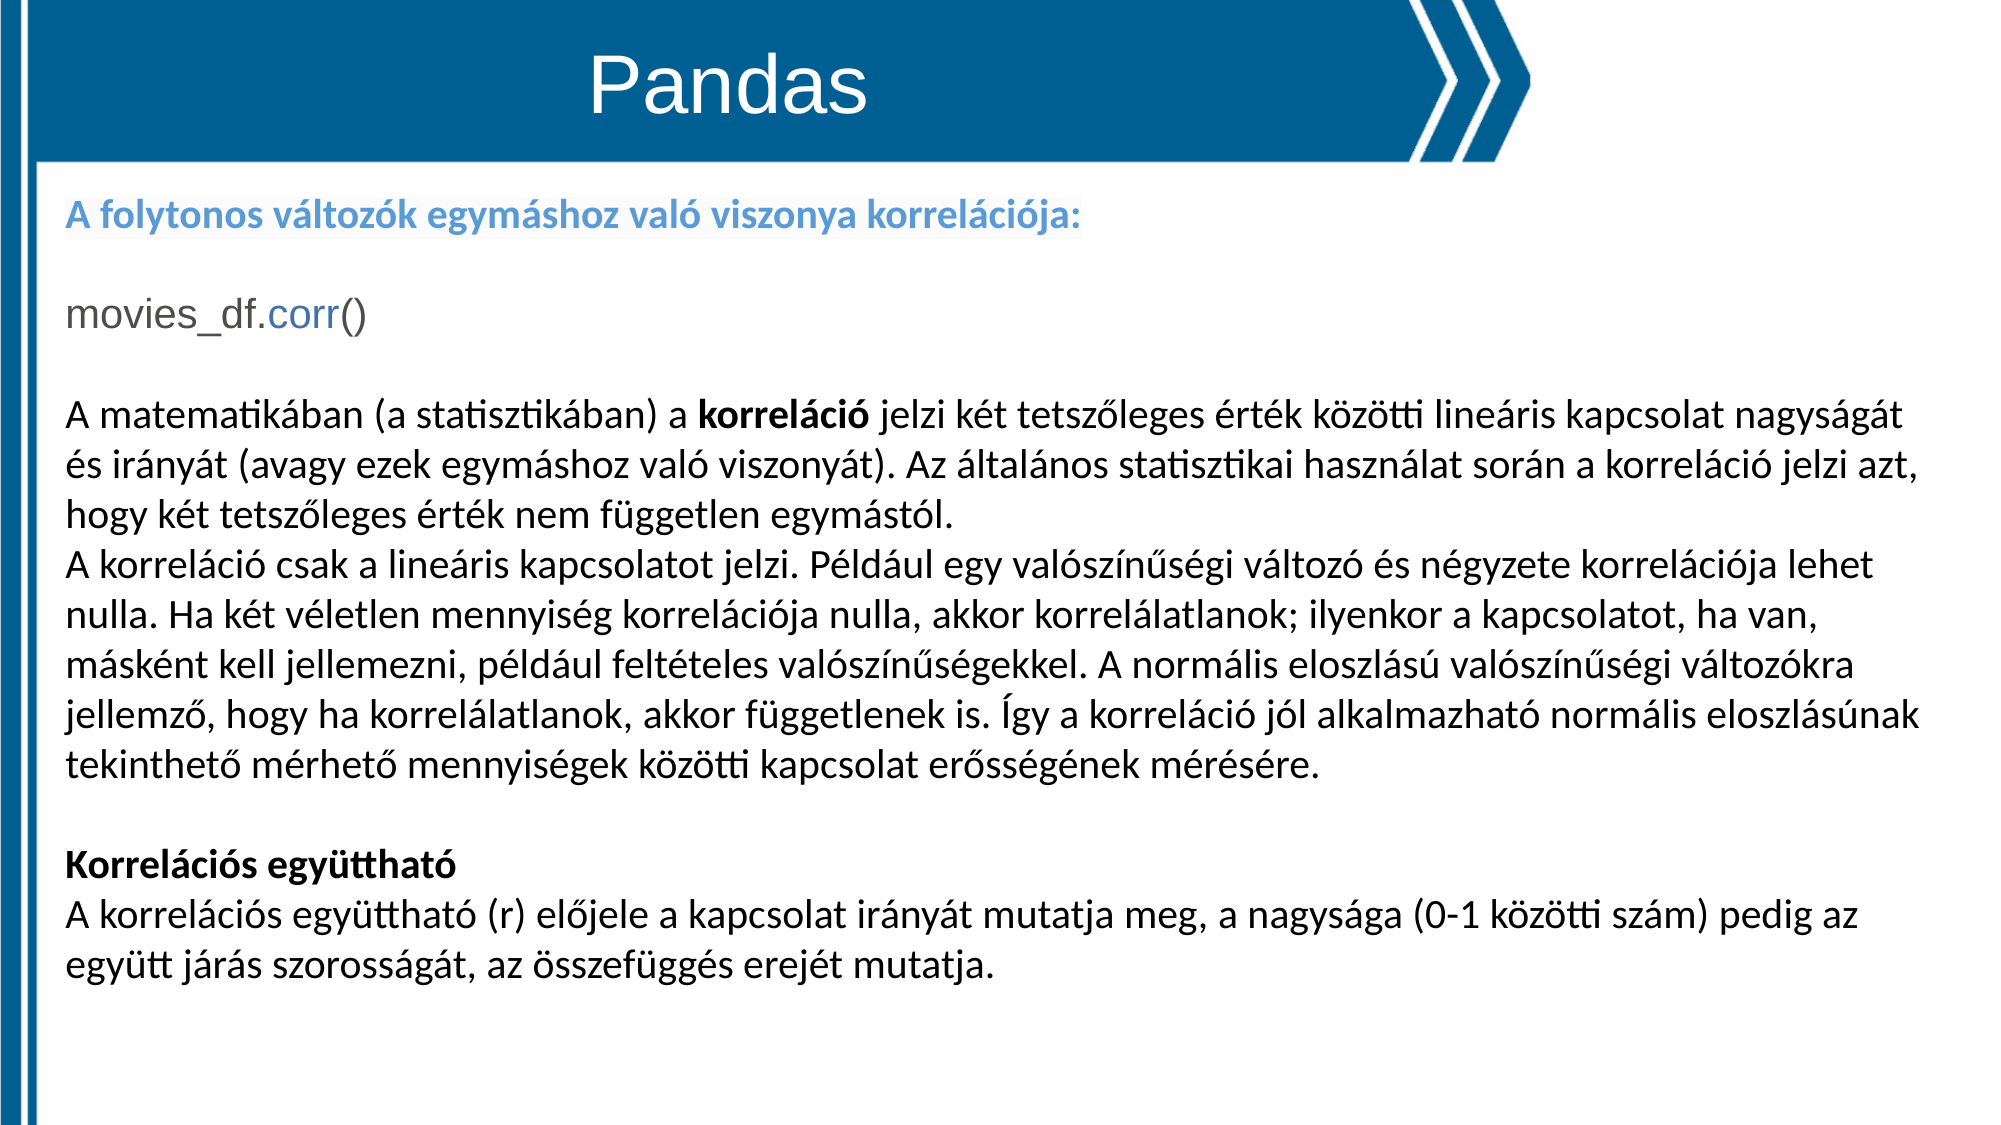

Pandas
A folytonos változók egymáshoz való viszonya korrelációja:

movies_df.corr()

A matematikában (a statisztikában) a korreláció jelzi két tetszőleges érték közötti lineáris kapcsolat nagyságát és irányát (avagy ezek egymáshoz való viszonyát). Az általános statisztikai használat során a korreláció jelzi azt, hogy két tetszőleges érték nem független egymástól.
A korreláció csak a lineáris kapcsolatot jelzi. Például egy valószínűségi változó és négyzete korrelációja lehet nulla. Ha két véletlen mennyiség korrelációja nulla, akkor korrelálatlanok; ilyenkor a kapcsolatot, ha van, másként kell jellemezni, például feltételes valószínűségekkel. A normális eloszlású valószínűségi változókra jellemző, hogy ha korrelálatlanok, akkor függetlenek is. Így a korreláció jól alkalmazható normális eloszlásúnak tekinthető mérhető mennyiségek közötti kapcsolat erősségének mérésére.

Korrelációs együttható
A korrelációs együttható (r) előjele a kapcsolat irányát mutatja meg, a nagysága (0-1 közötti szám) pedig az együtt járás szorosságát, az összefüggés erejét mutatja.